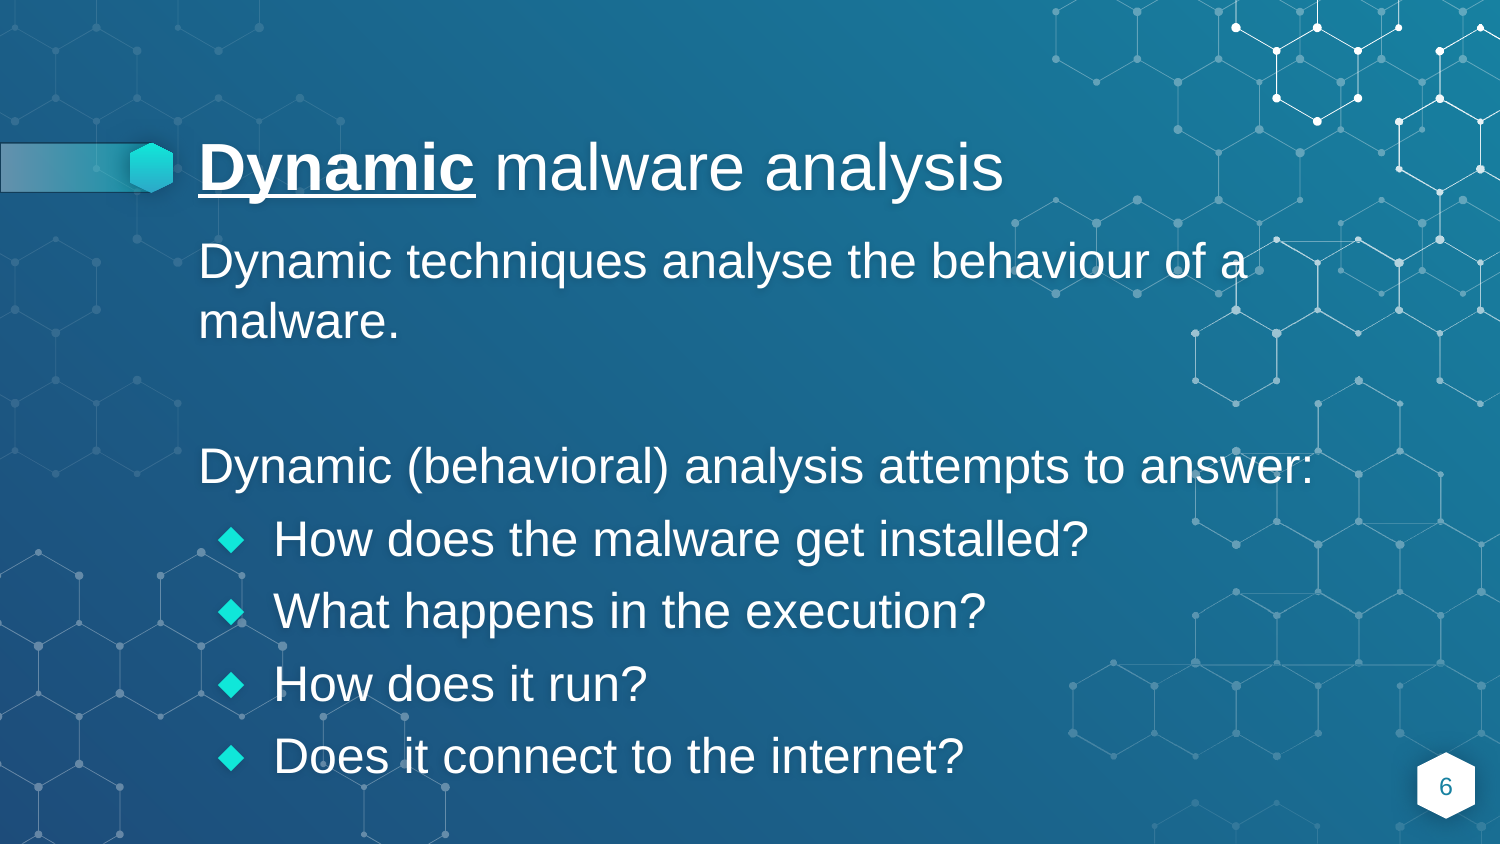

# Dynamic malware analysis
Dynamic techniques analyse the behaviour of a malware.

Dynamic (behavioral) analysis attempts to answer:
How does the malware get installed?
What happens in the execution?
How does it run?
Does it connect to the internet?
6